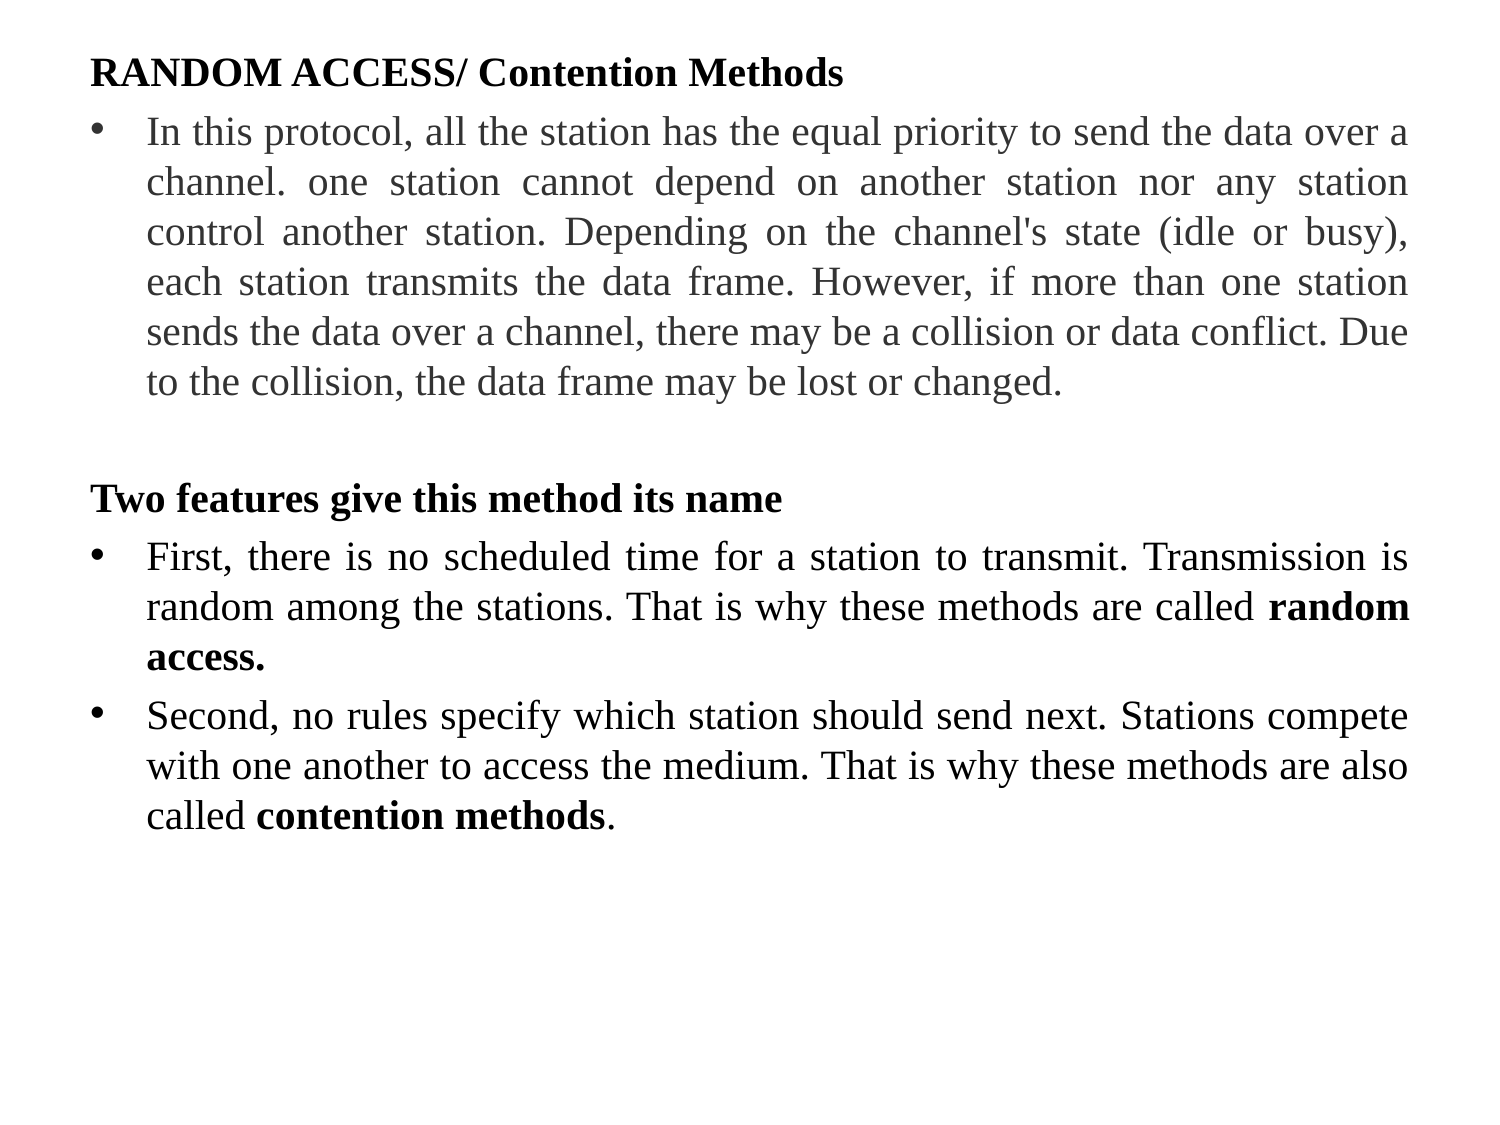

RANDOM ACCESS/ Contention Methods
In this protocol, all the station has the equal priority to send the data over a channel. one station cannot depend on another station nor any station control another station. Depending on the channel's state (idle or busy), each station transmits the data frame. However, if more than one station sends the data over a channel, there may be a collision or data conflict. Due to the collision, the data frame may be lost or changed.

Two features give this method its name
First, there is no scheduled time for a station to transmit. Transmission is random among the stations. That is why these methods are called random access.
Second, no rules specify which station should send next. Stations compete with one another to access the medium. That is why these methods are also called contention methods.